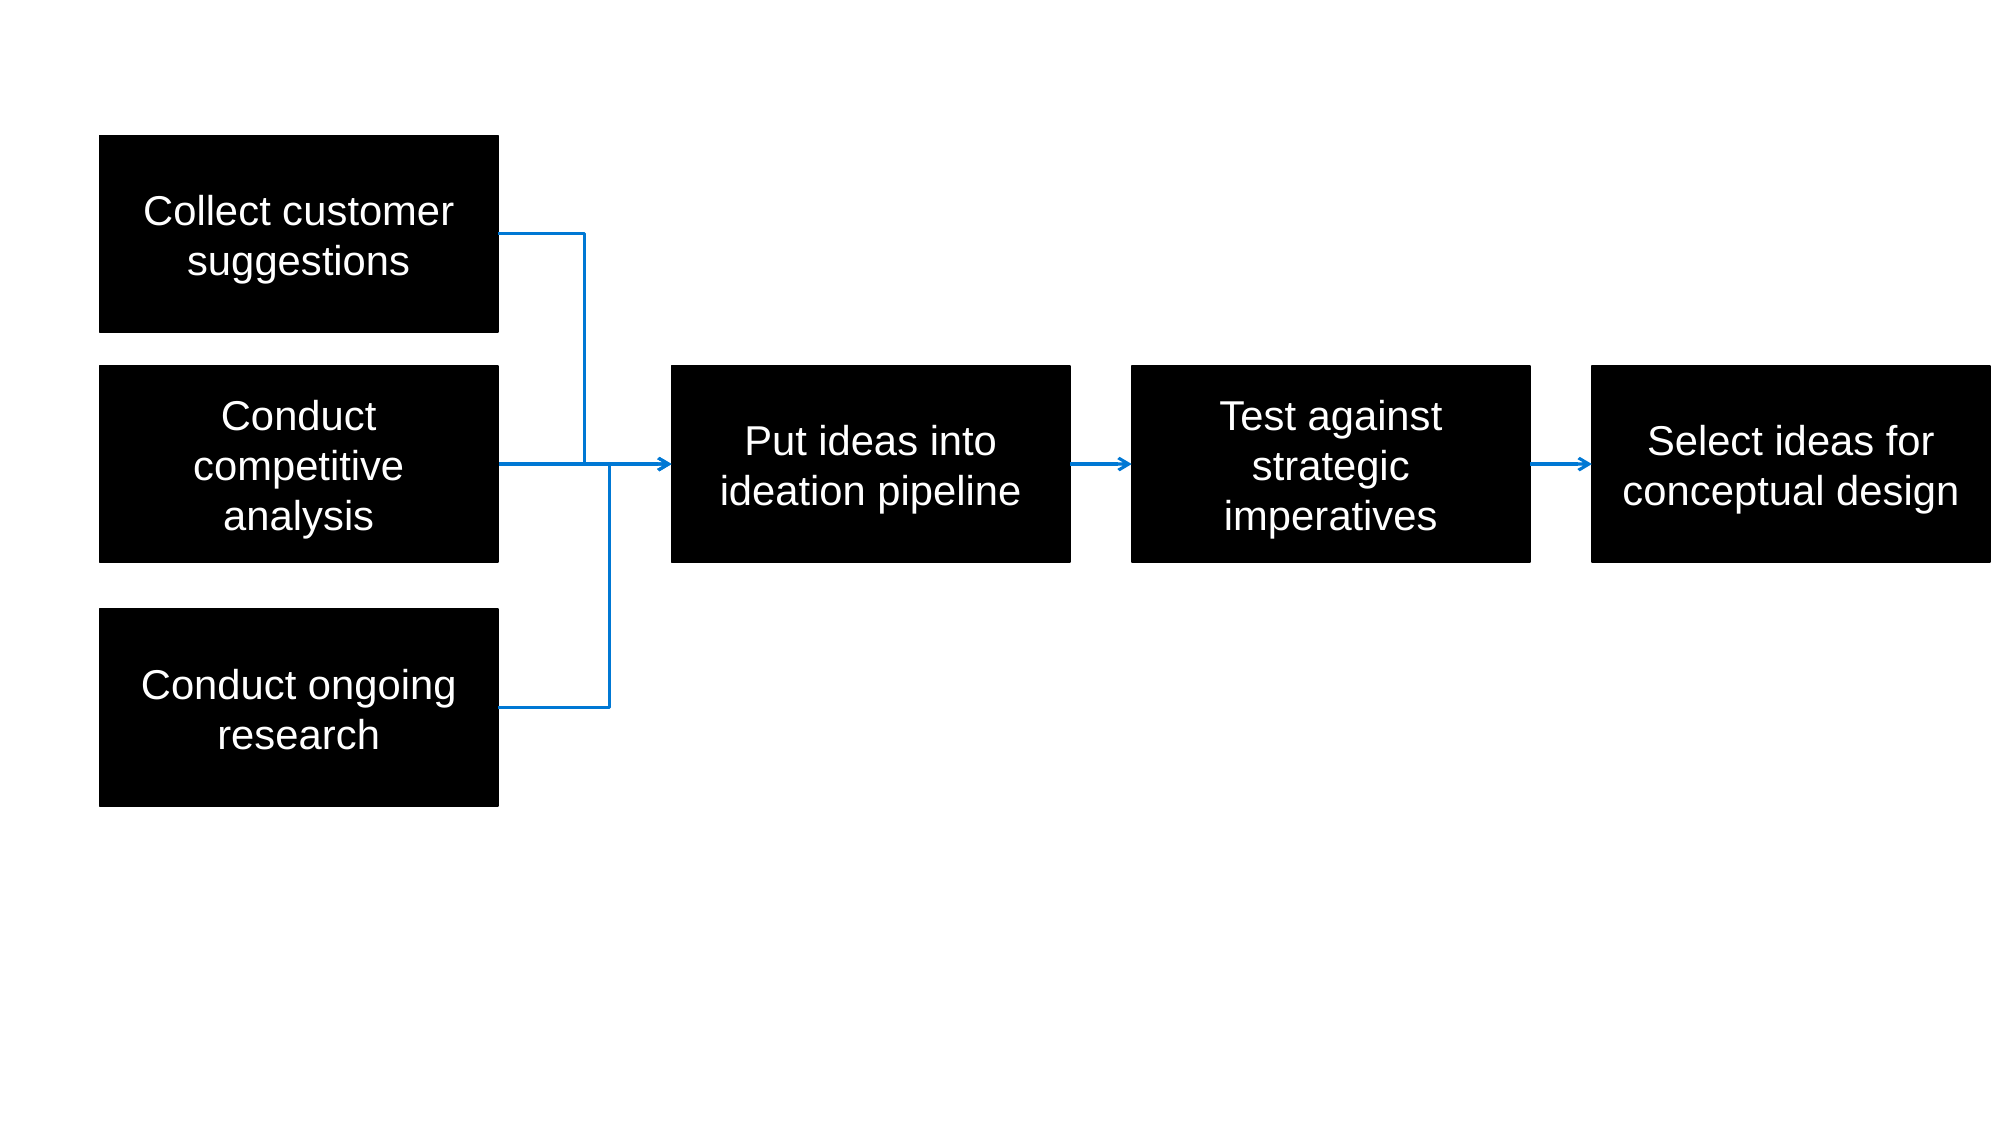

Collect customer suggestions
Conduct competitive analysis
Put ideas into ideation pipeline
Test against strategic imperatives
Select ideas for conceptual design
Conduct ongoing research